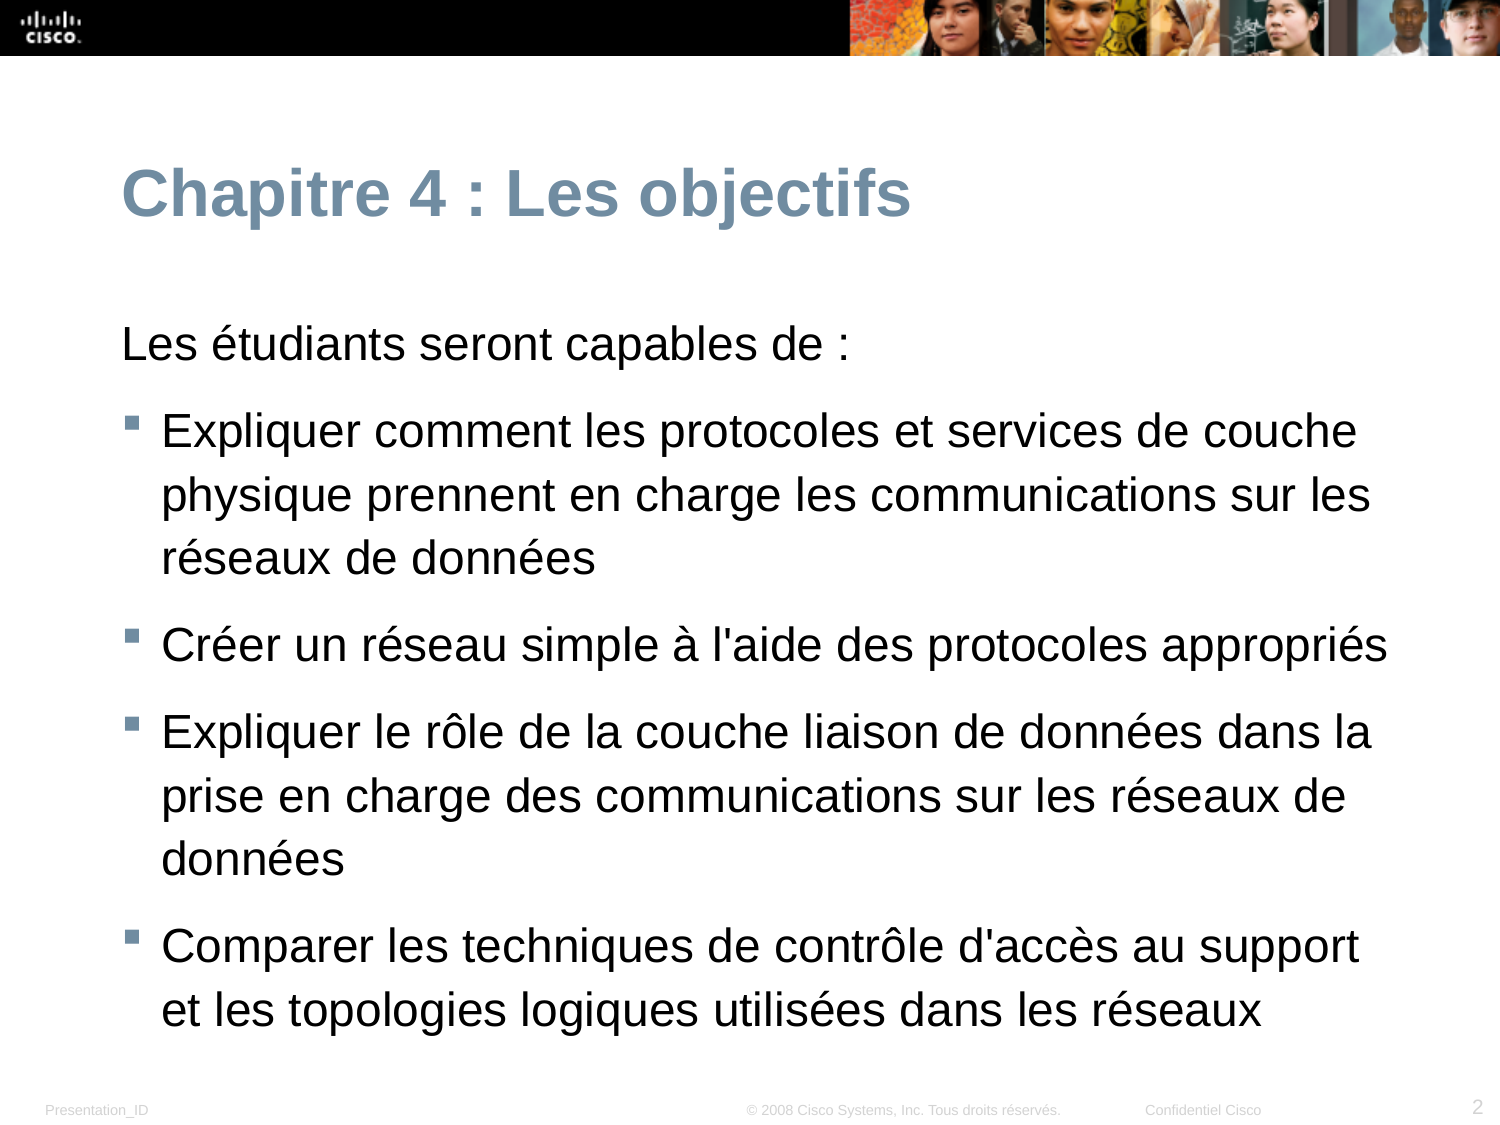

Chapitre 4 : Les objectifs
Les étudiants seront capables de :
Expliquer comment les protocoles et services de couche physique prennent en charge les communications sur les réseaux de données
Créer un réseau simple à l'aide des protocoles appropriés
Expliquer le rôle de la couche liaison de données dans la prise en charge des communications sur les réseaux de données
Comparer les techniques de contrôle d'accès au support et les topologies logiques utilisées dans les réseaux